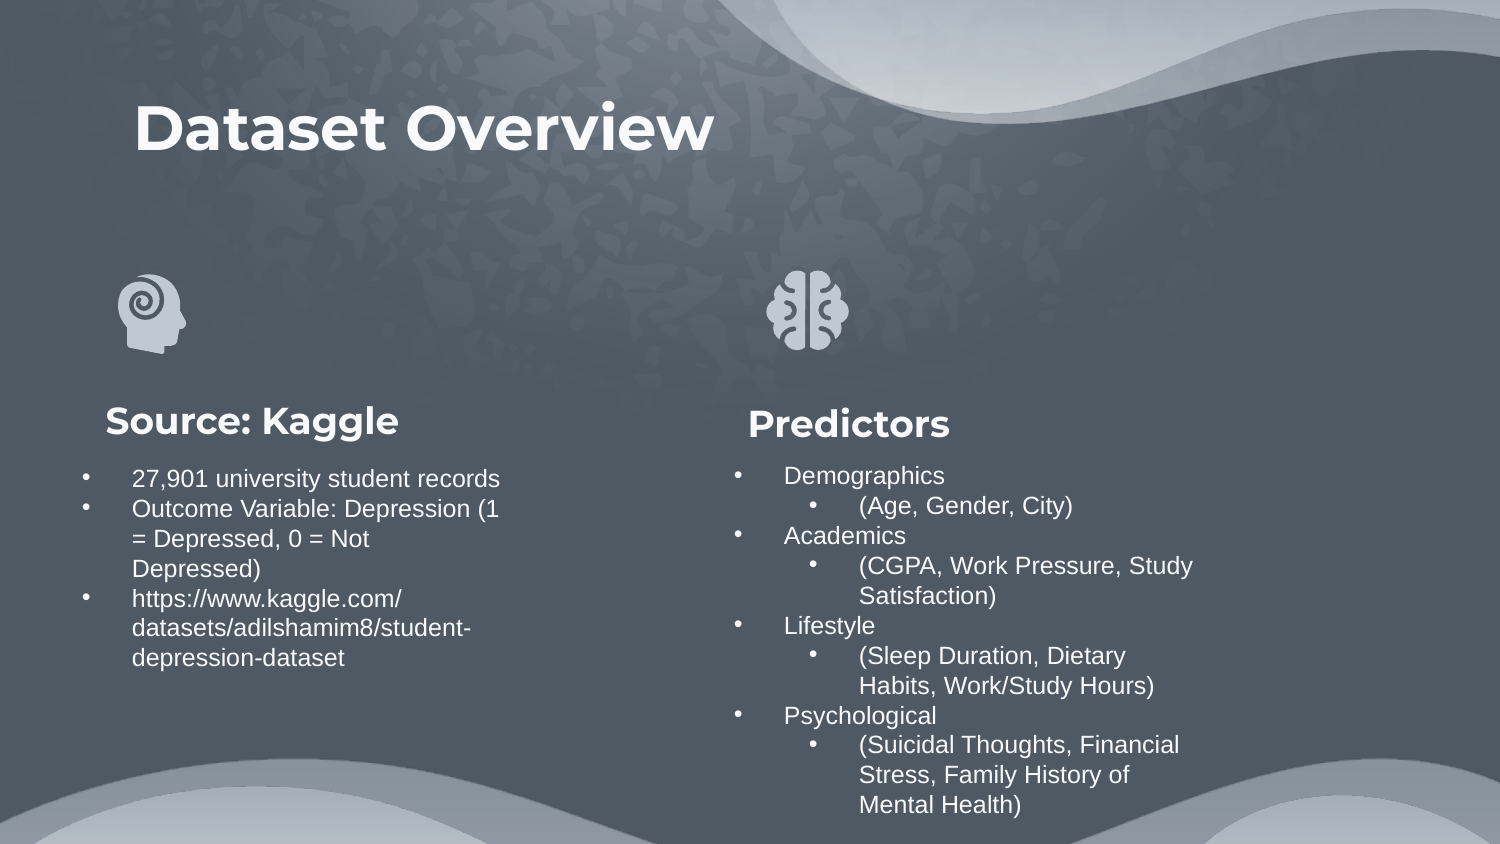

# Dataset Overview

Source: Kaggle
Predictors
Demographics
(Age, Gender, City)
Academics
(CGPA, Work Pressure, Study Satisfaction)
Lifestyle
(Sleep Duration, Dietary Habits, Work/Study Hours)
Psychological
(Suicidal Thoughts, Financial Stress, Family History of Mental Health)

27,901 university student records
Outcome Variable: Depression (1 = Depressed, 0 = Not Depressed)
https://www.kaggle.com/datasets/adilshamim8/student-depression-dataset